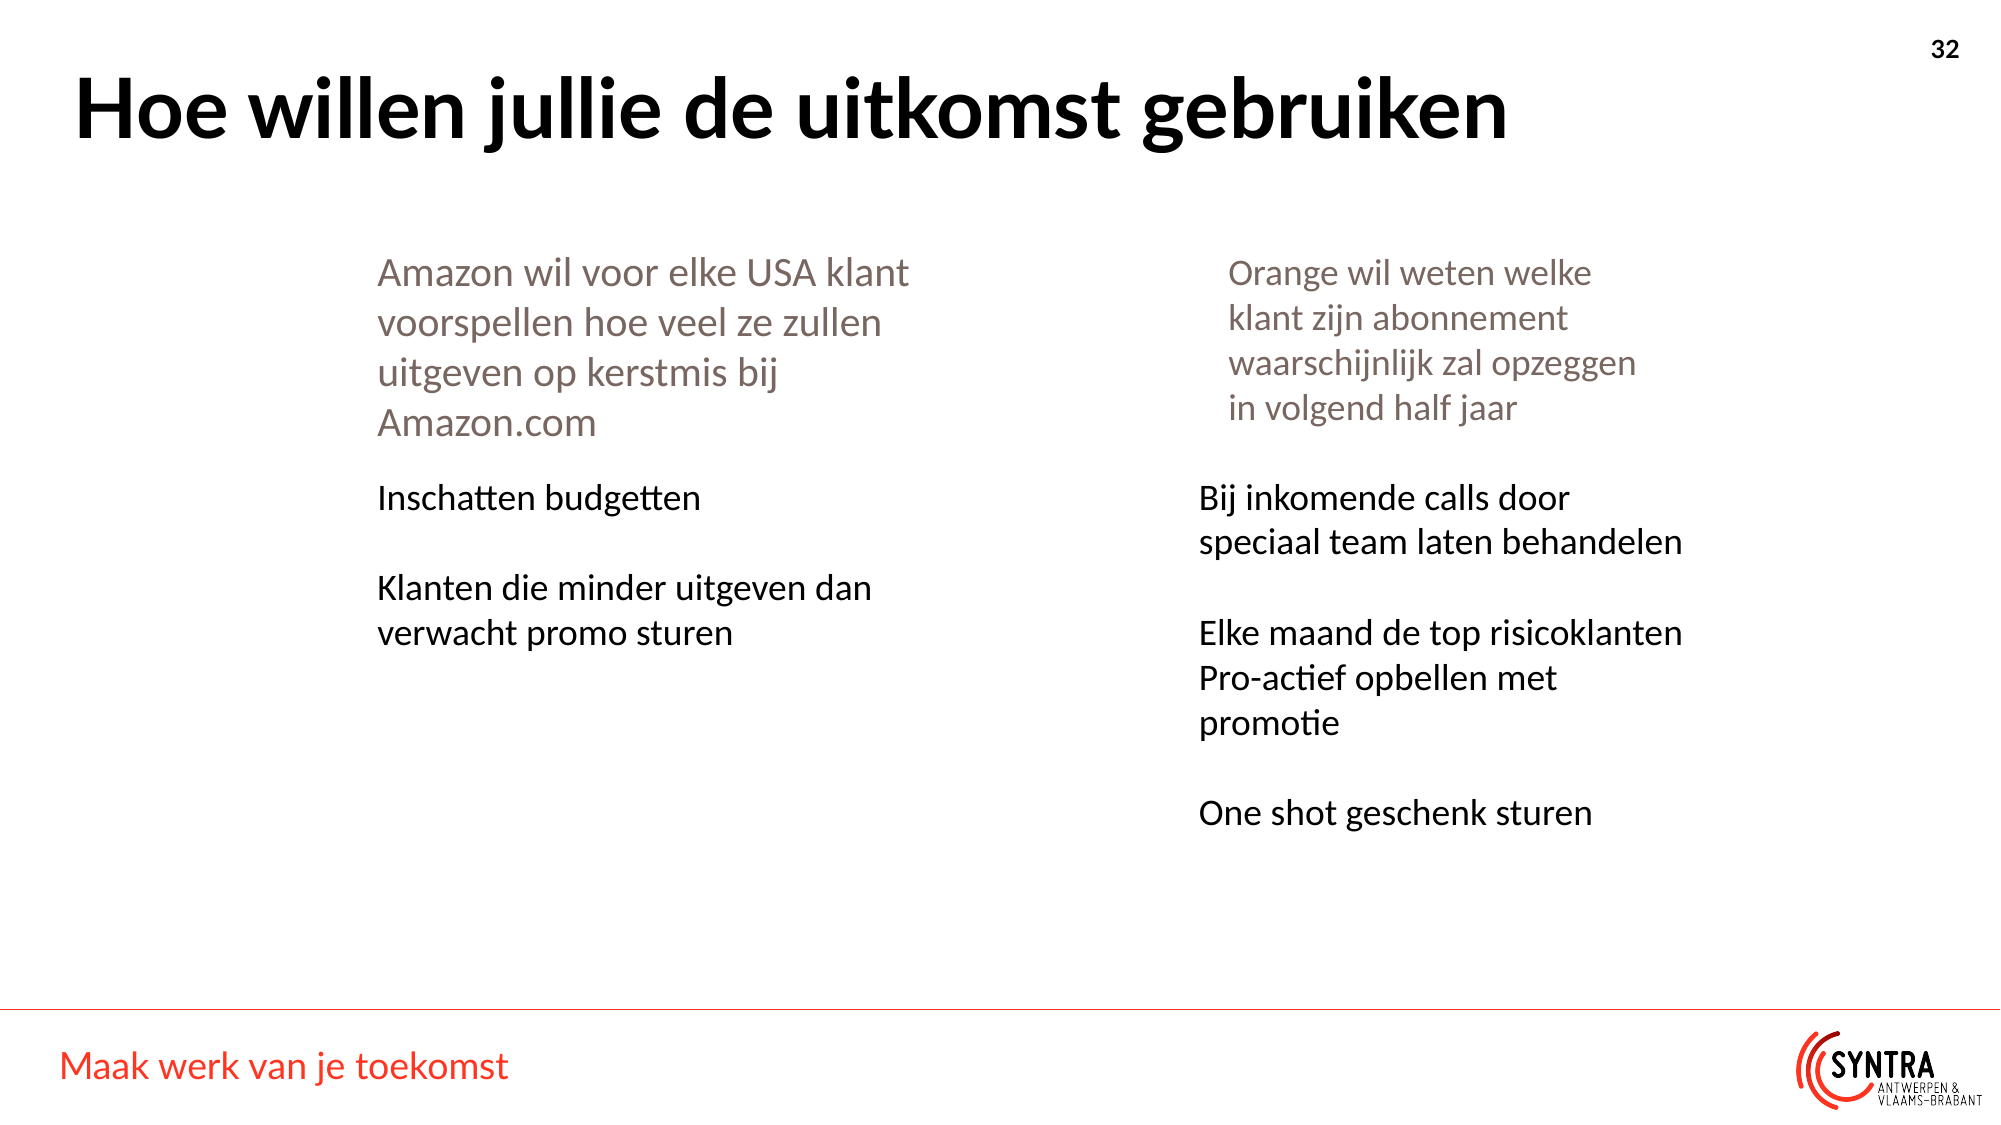

# Hoe willen jullie de uitkomst gebruiken
Amazon wil voor elke USA klant voorspellen hoe veel ze zullen uitgeven op kerstmis bij Amazon.com
Orange wil weten welke klant zijn abonnement waarschijnlijk zal opzeggen in volgend half jaar
Bij inkomende calls door speciaal team laten behandelen

Elke maand de top risicoklanten Pro-actief opbellen met promotie

One shot geschenk sturen

Inschatten budgetten

Klanten die minder uitgeven dan verwacht promo sturen